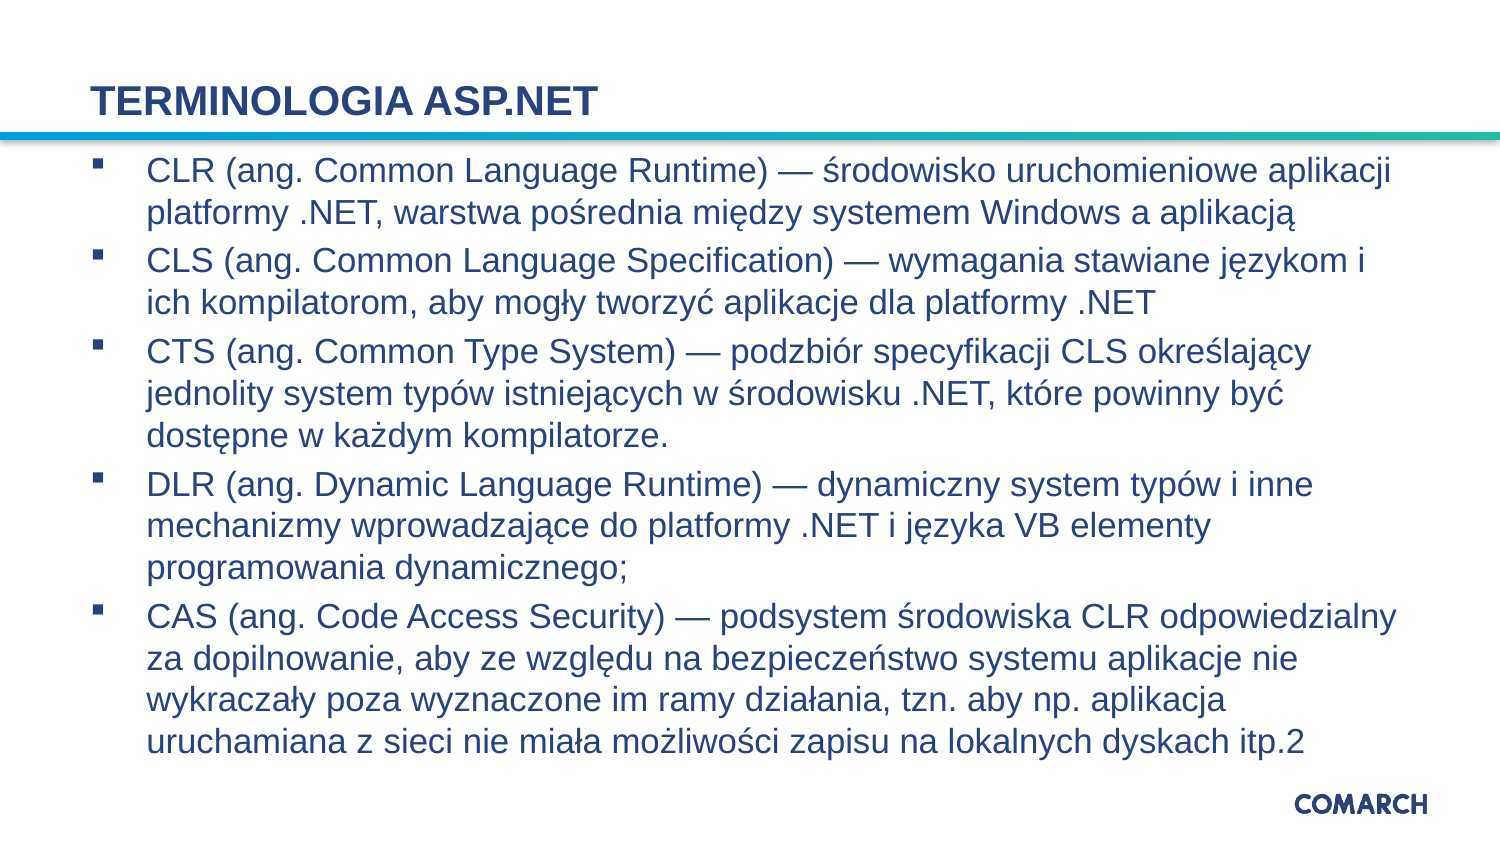

# TERMINOLOGIA ASP.NET
CLR (ang. Common Language Runtime) — środowisko uruchomieniowe aplikacji platformy .NET, warstwa pośrednia między systemem Windows a aplikacją
CLS (ang. Common Language Specification) — wymagania stawiane językom i ich kompilatorom, aby mogły tworzyć aplikacje dla platformy .NET
CTS (ang. Common Type System) — podzbiór specyfikacji CLS określający jednolity system typów istniejących w środowisku .NET, które powinny być dostępne w każdym kompilatorze.
DLR (ang. Dynamic Language Runtime) — dynamiczny system typów i inne mechanizmy wprowadzające do platformy .NET i języka VB elementy programowania dynamicznego;
CAS (ang. Code Access Security) — podsystem środowiska CLR odpowiedzialny za dopilnowanie, aby ze względu na bezpieczeństwo systemu aplikacje nie wykraczały poza wyznaczone im ramy działania, tzn. aby np. aplikacja uruchamiana z sieci nie miała możliwości zapisu na lokalnych dyskach itp.2